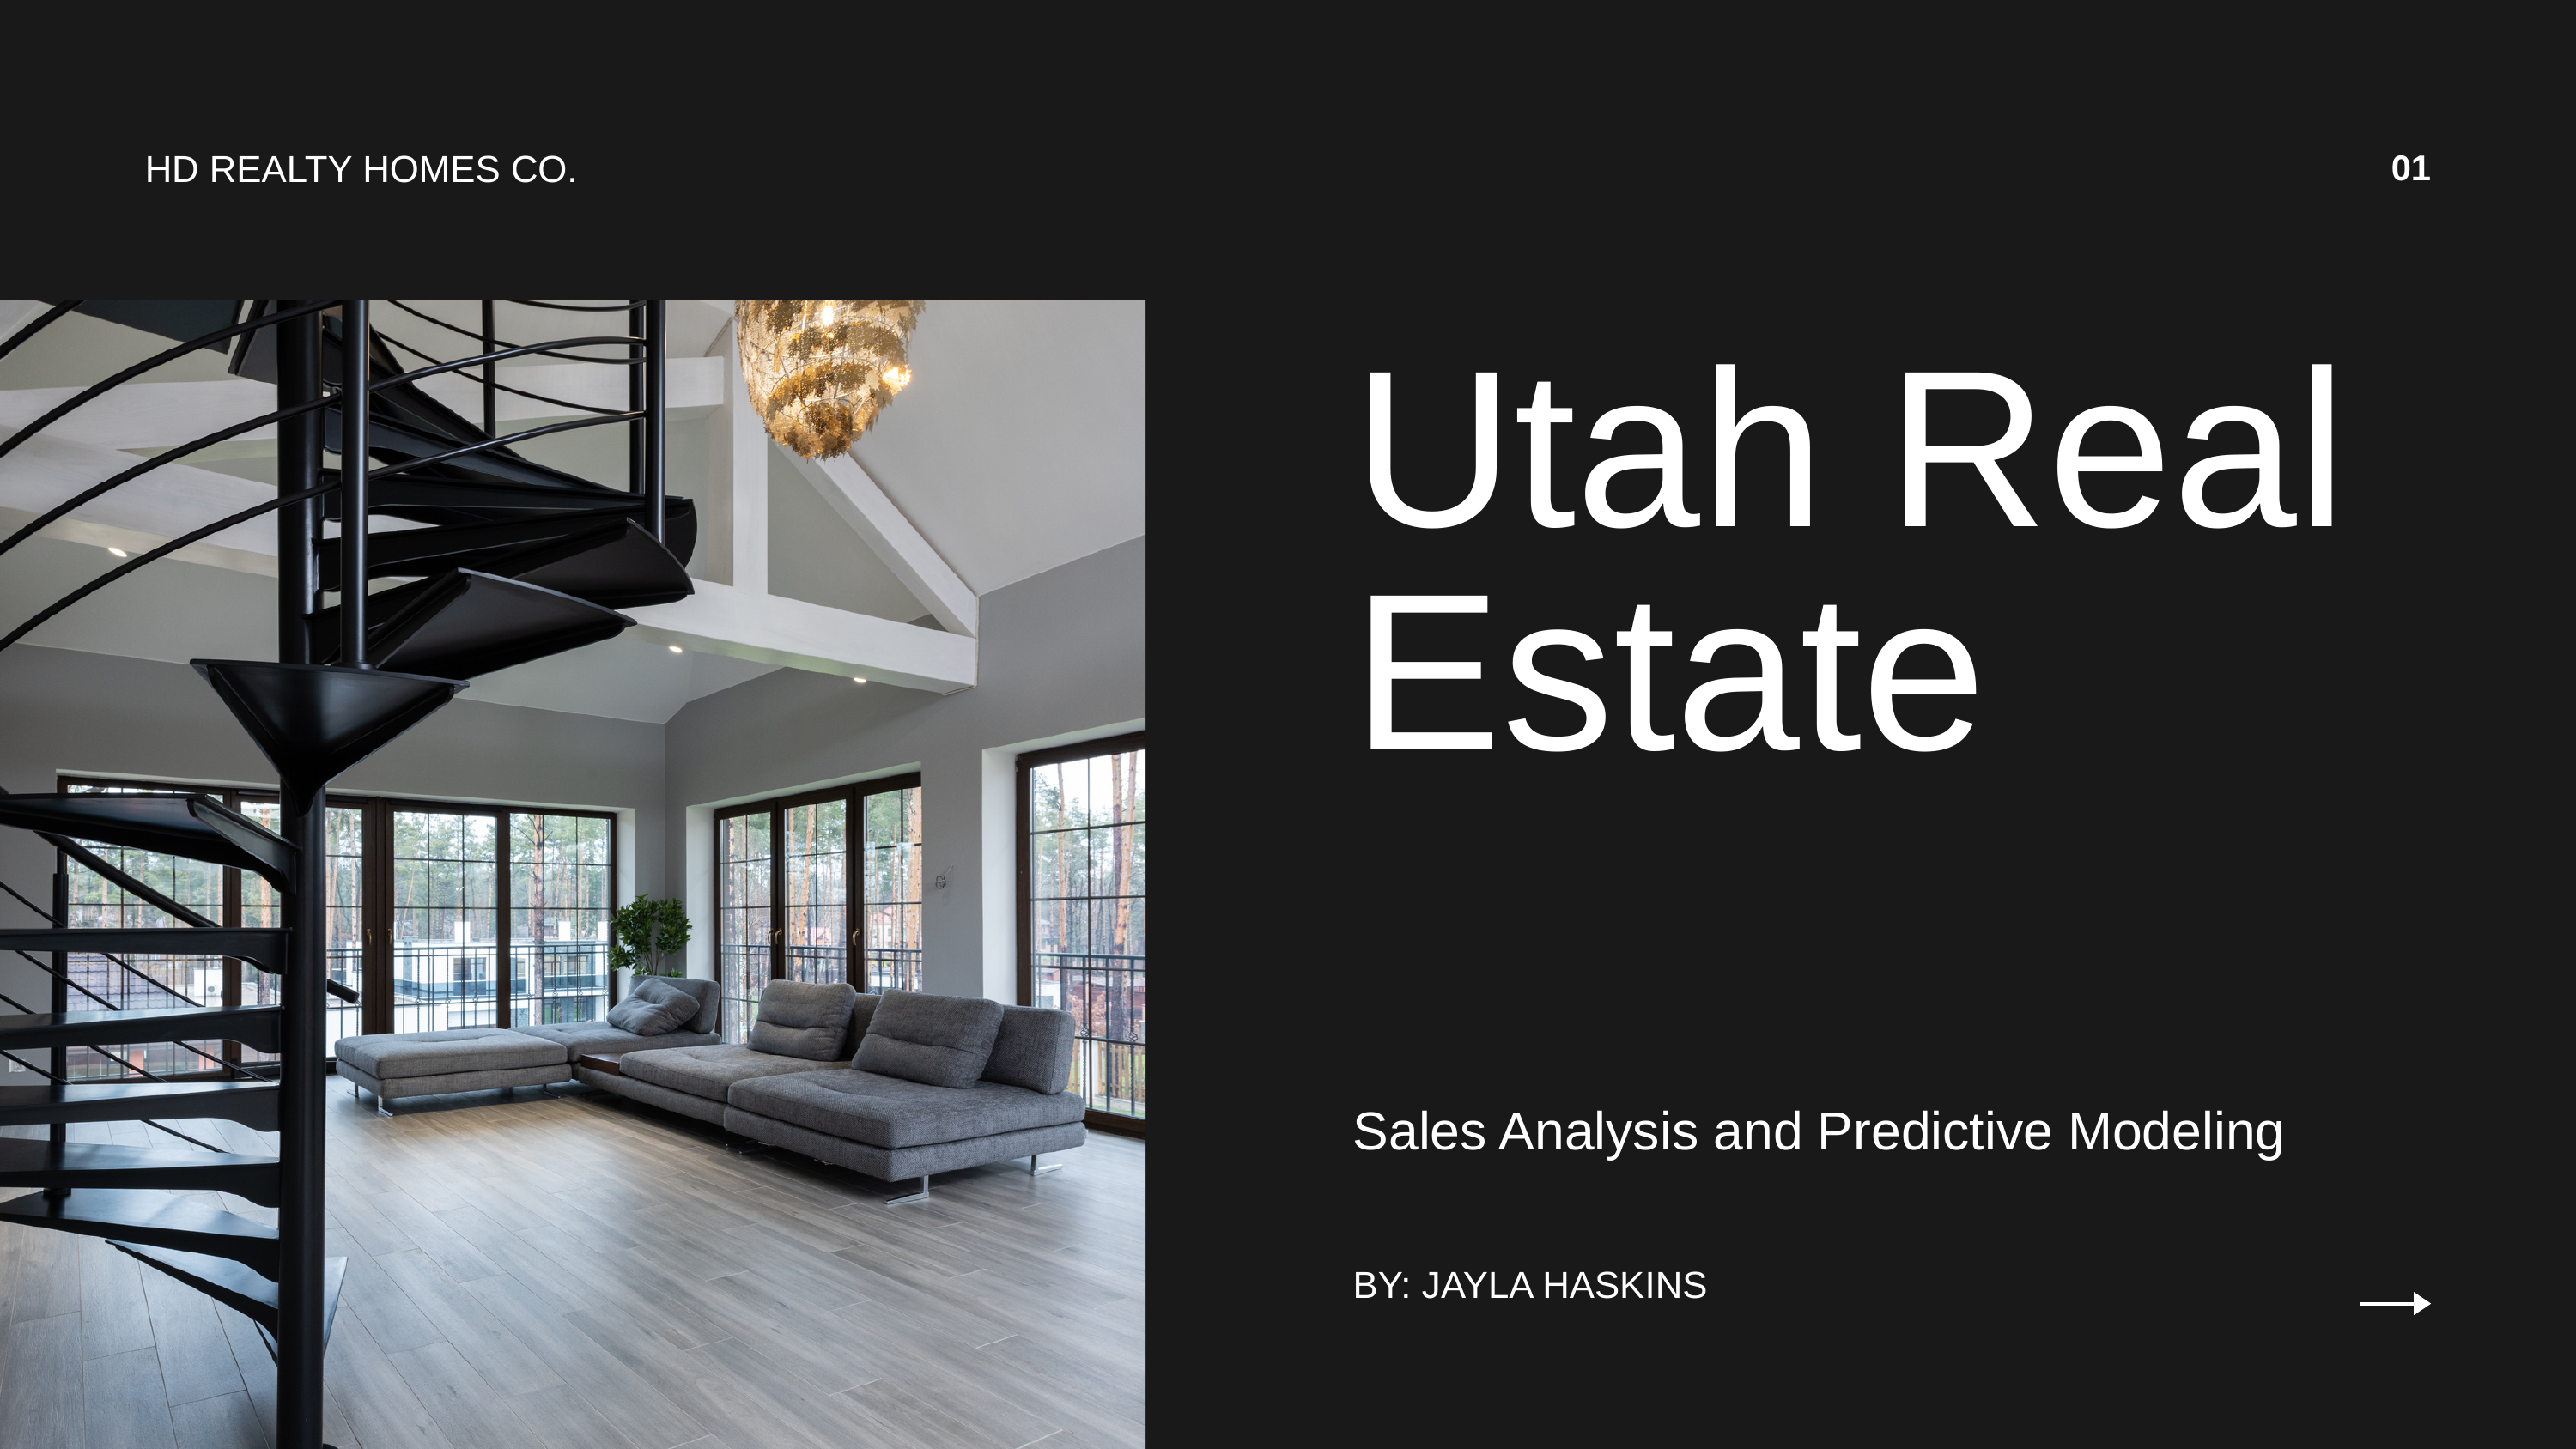

HD REALTY HOMES CO.
01

Utah Real Estate
Sales Analysis and Predictive Modeling
BY: JAYLA HASKINS